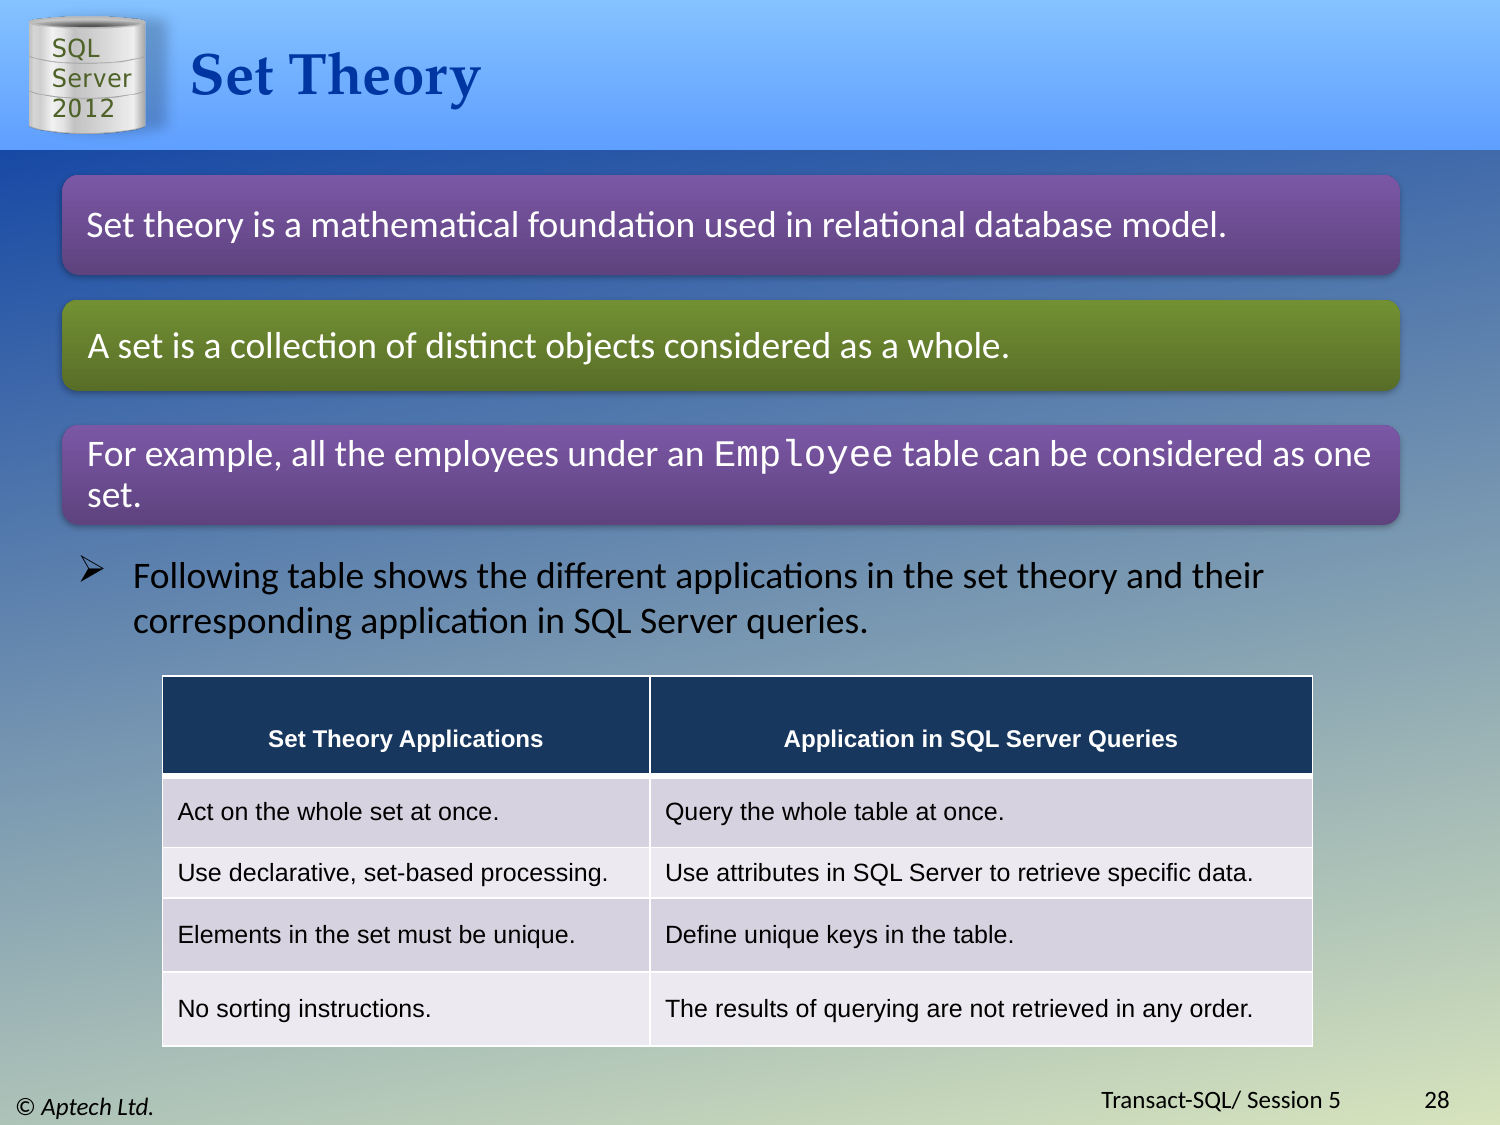

# Set Theory

Set theory is a mathematical foundation used in relational database model.

A set is a collection of distinct objects considered as a whole.

For example, all the employees under an Employee table can be considered as one set.
Following table shows the different applications in the set theory and their corresponding application in SQL Server queries.
| Set Theory Applications | Application in SQL Server Queries |
| --- | --- |
| Act on the whole set at once. | Query the whole table at once. |
| Use declarative, set-based processing. | Use attributes in SQL Server to retrieve specific data. |
| Elements in the set must be unique. | Define unique keys in the table. |
| No sorting instructions. | The results of querying are not retrieved in any order. |
Transact-SQL/ Session 5
28